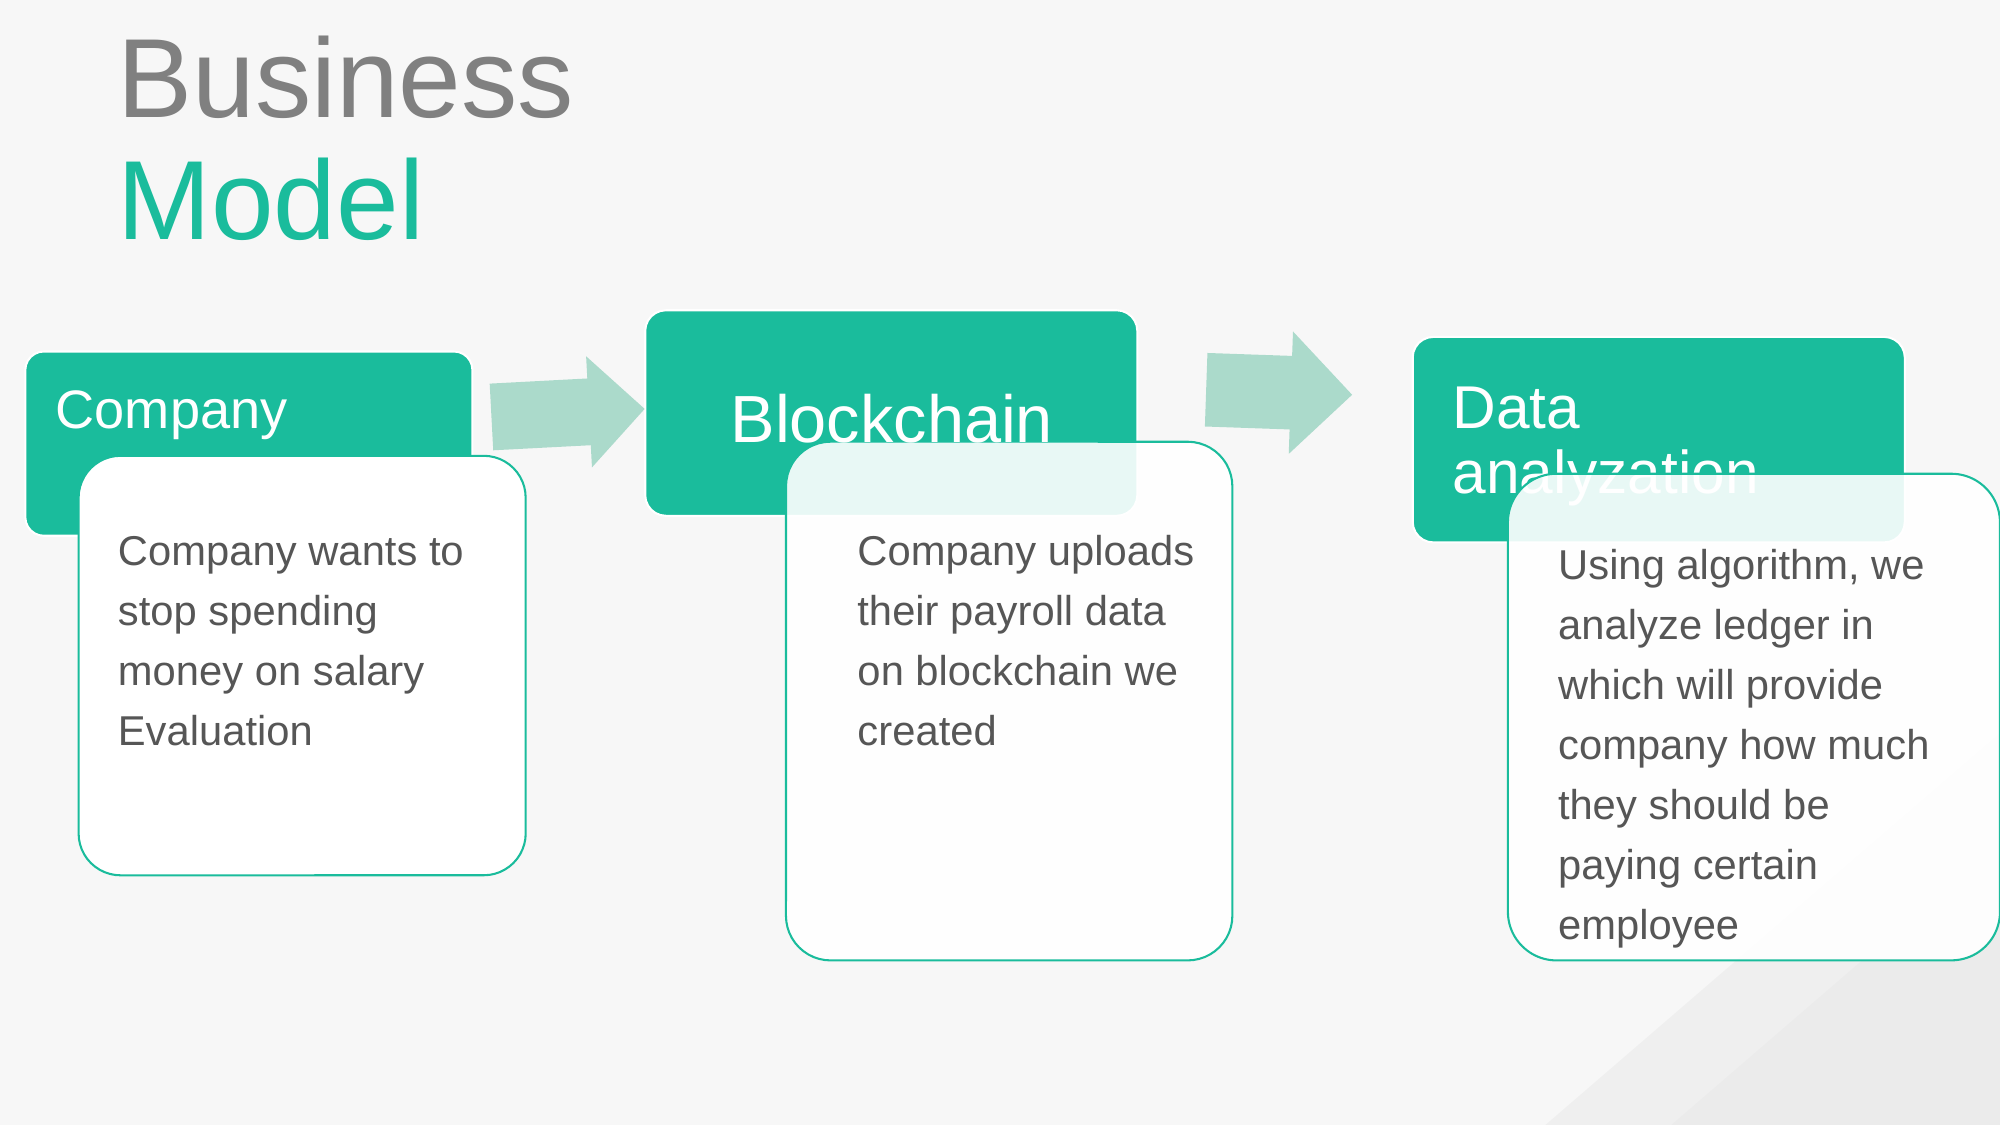

Business Model

Data analyzation

Company
Blockchain

Company wants to stop spending money on salary Evaluation
Company uploads their payroll data on blockchain we created
Using algorithm, we analyze ledger in which will provide company how much they should be paying certain employee